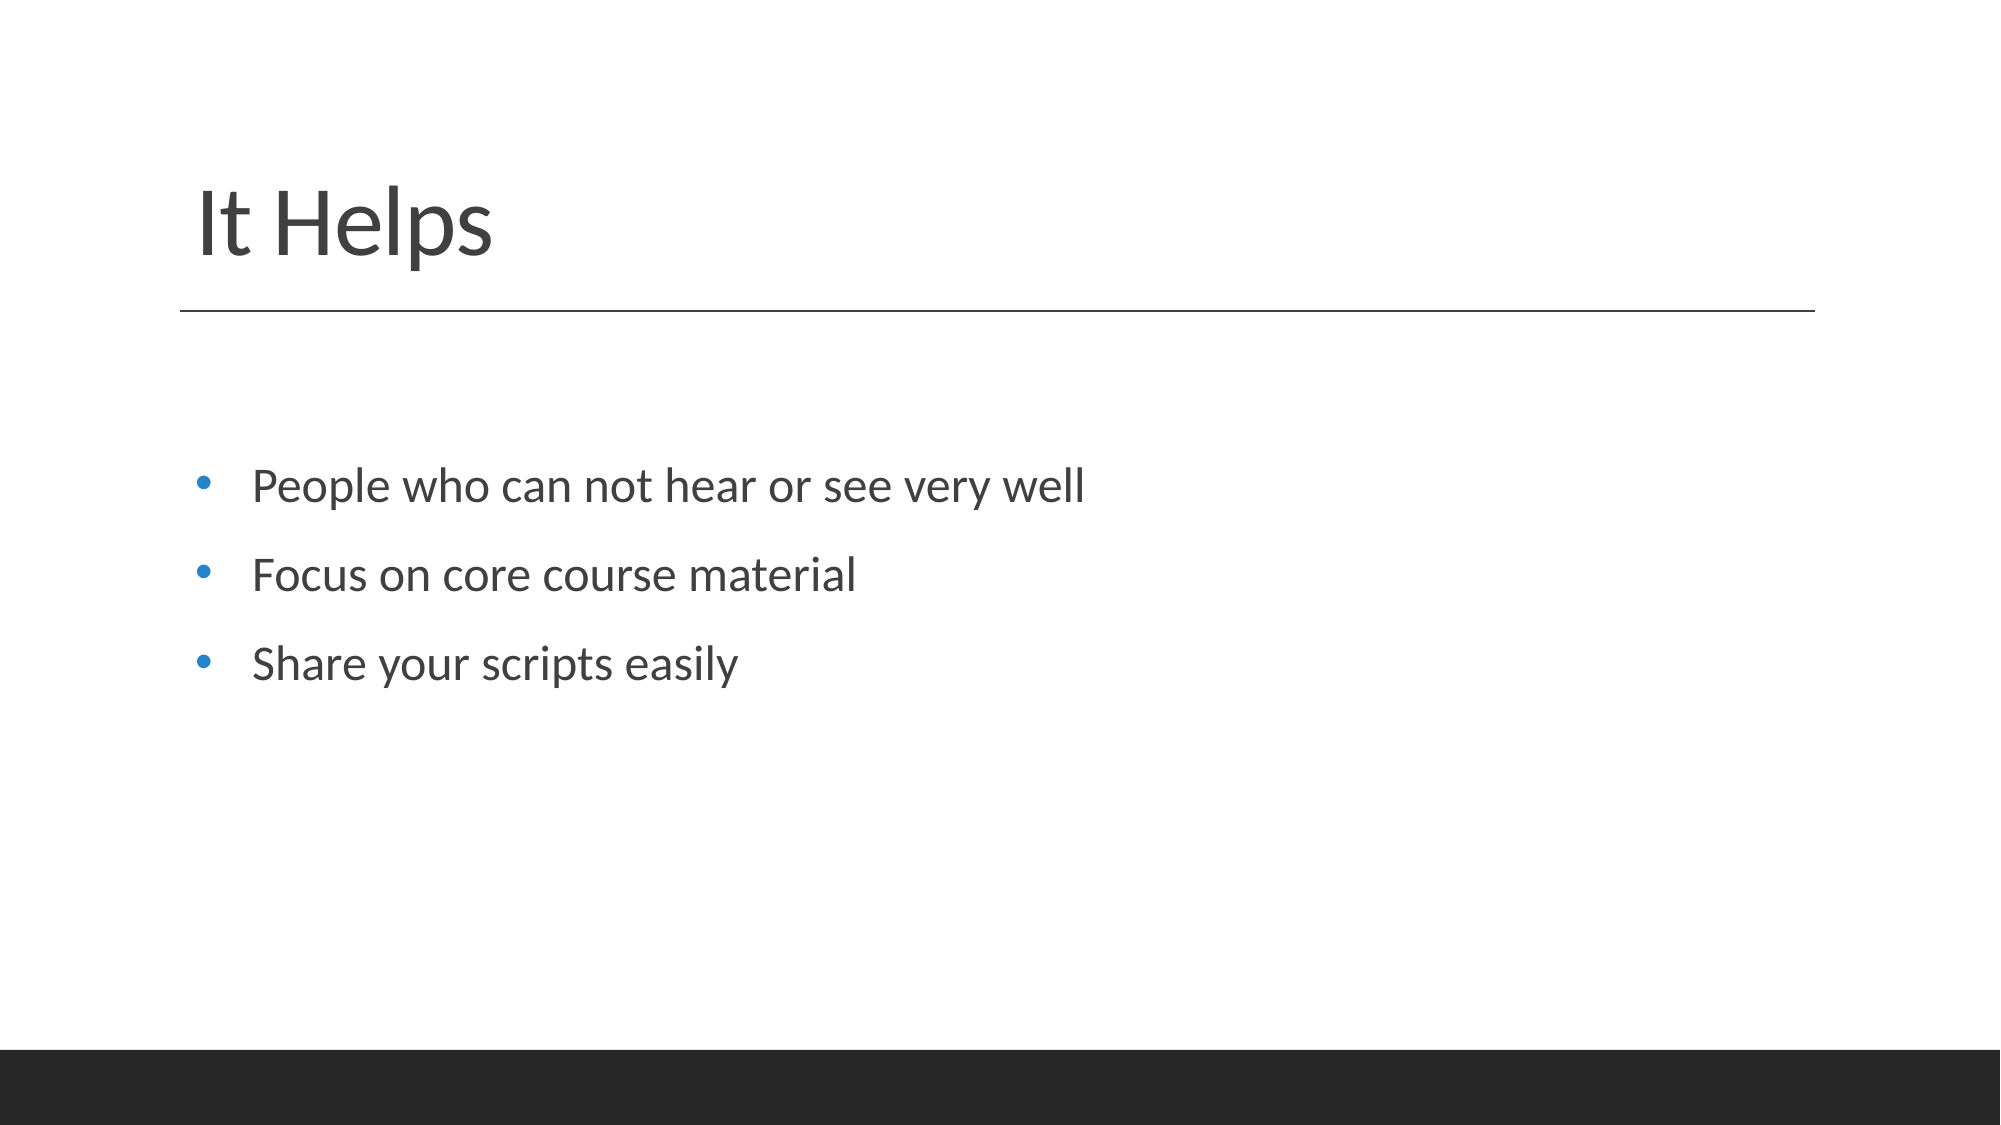

# It Helps

People who can not hear or see very well
Focus on core course material
Share your scripts easily